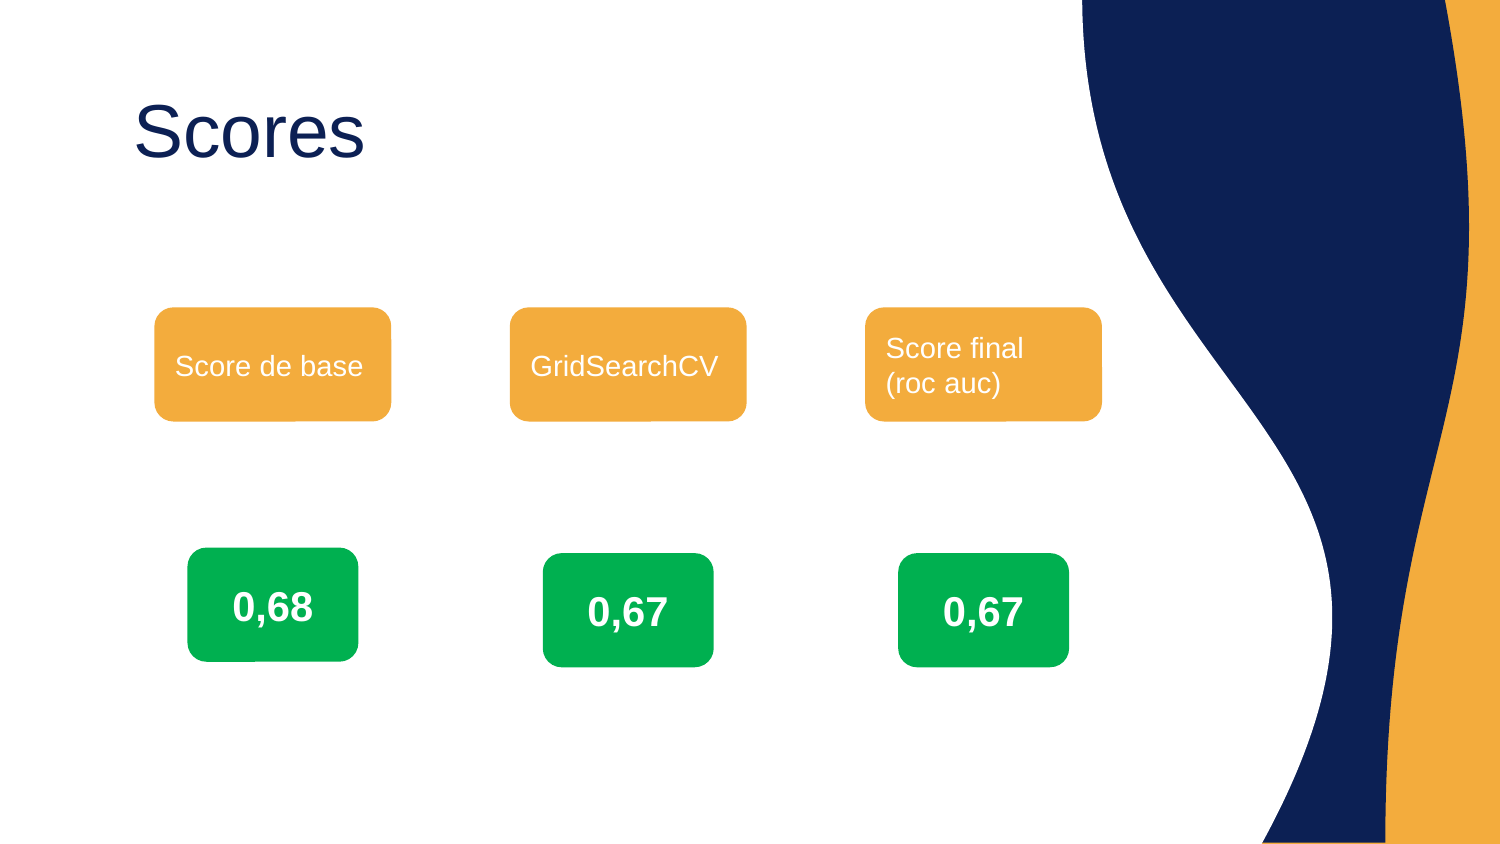

# Scores
Score de base
GridSearchCV
Score final (roc auc)
0,68
0,67
0,67